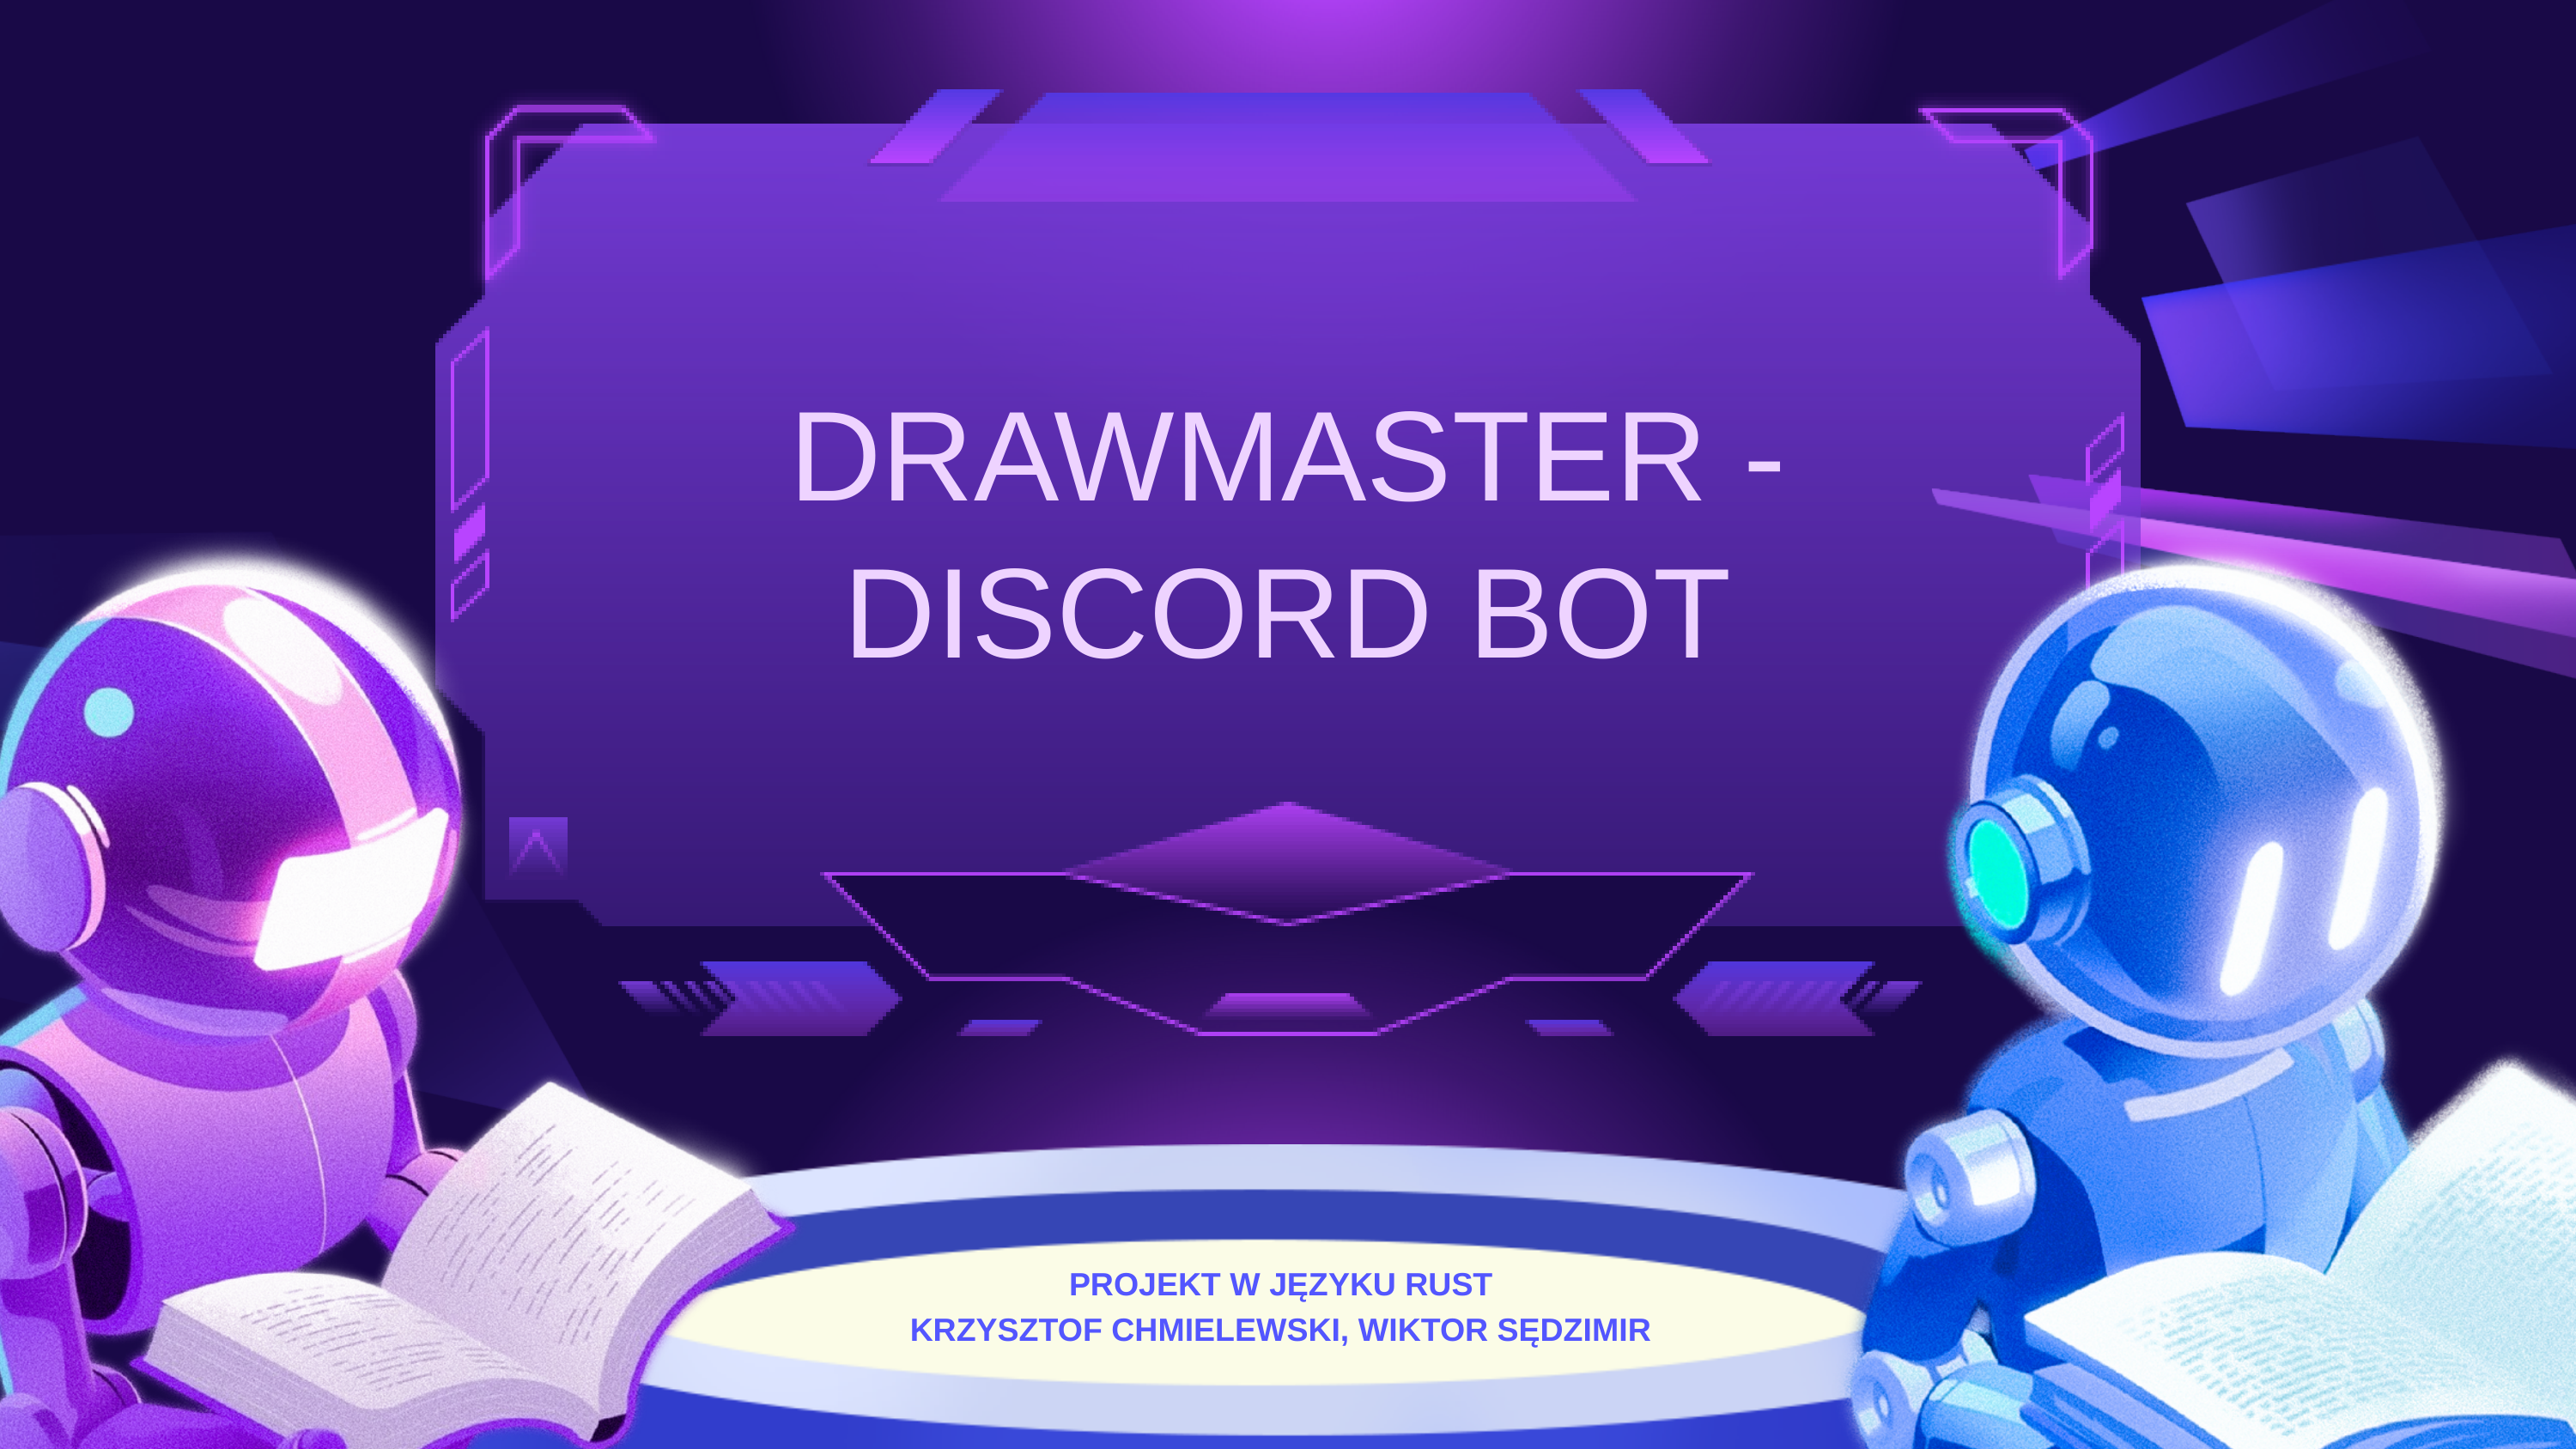

DRAWMASTER - DISCORD BOT

PROJEKT W JĘZYKU RUST
KRZYSZTOF CHMIELEWSKI, WIKTOR SĘDZIMIR